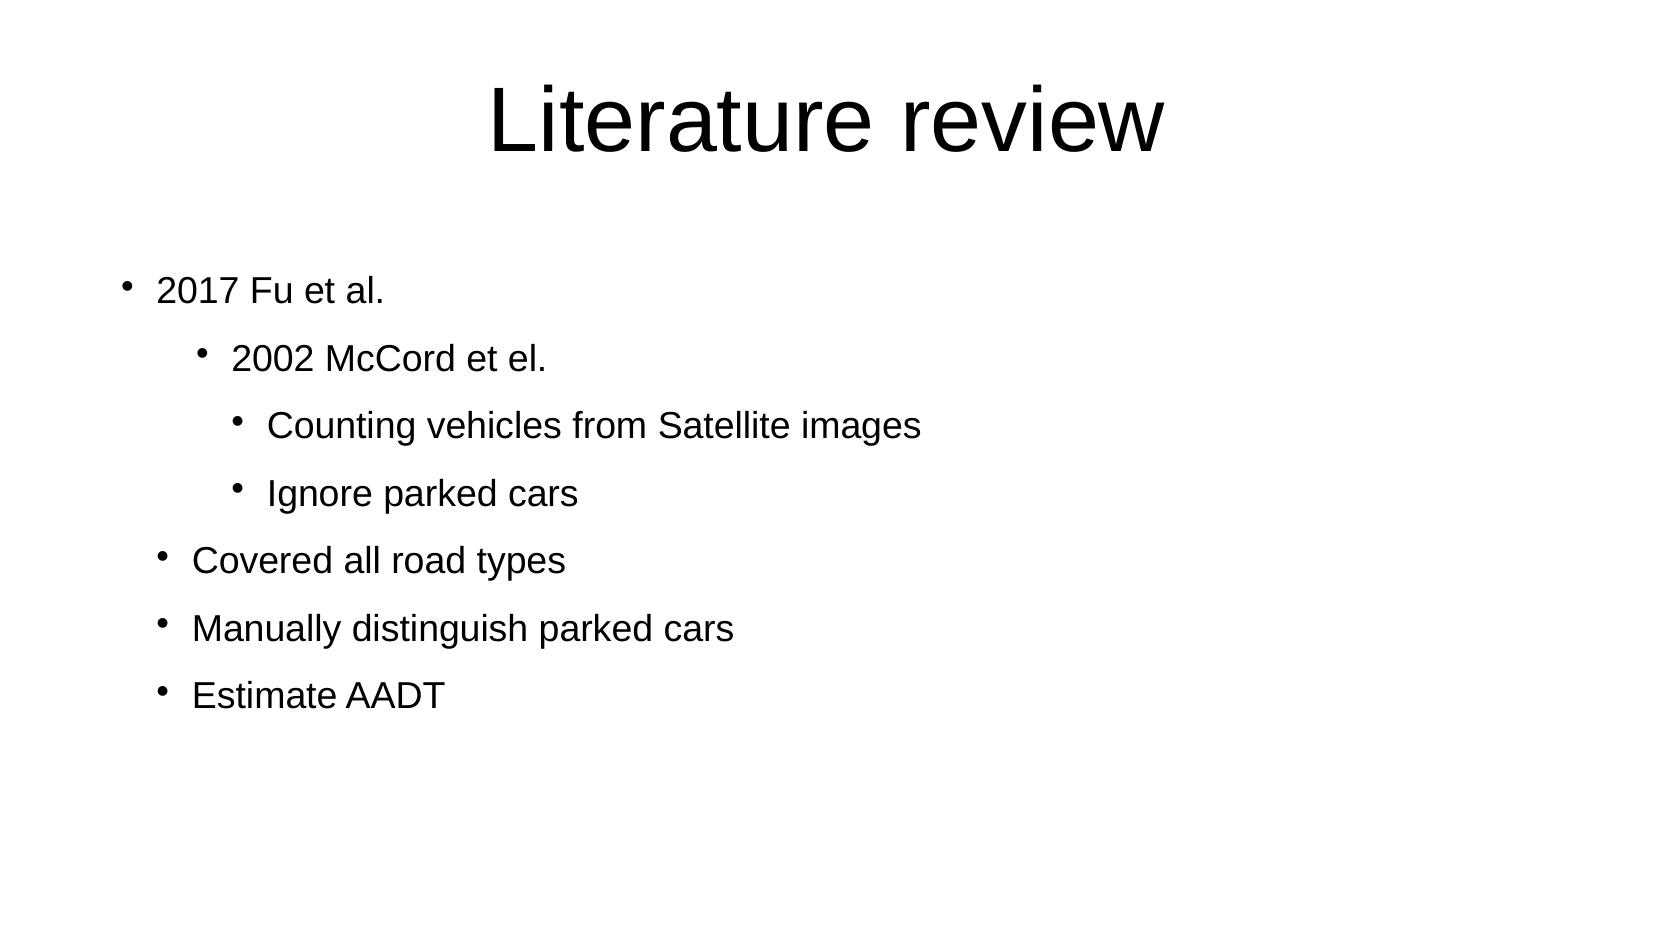

Literature review
2017 Fu et al.
2002 McCord et el.
Counting vehicles from Satellite images
Ignore parked cars
Covered all road types
Manually distinguish parked cars
Estimate AADT